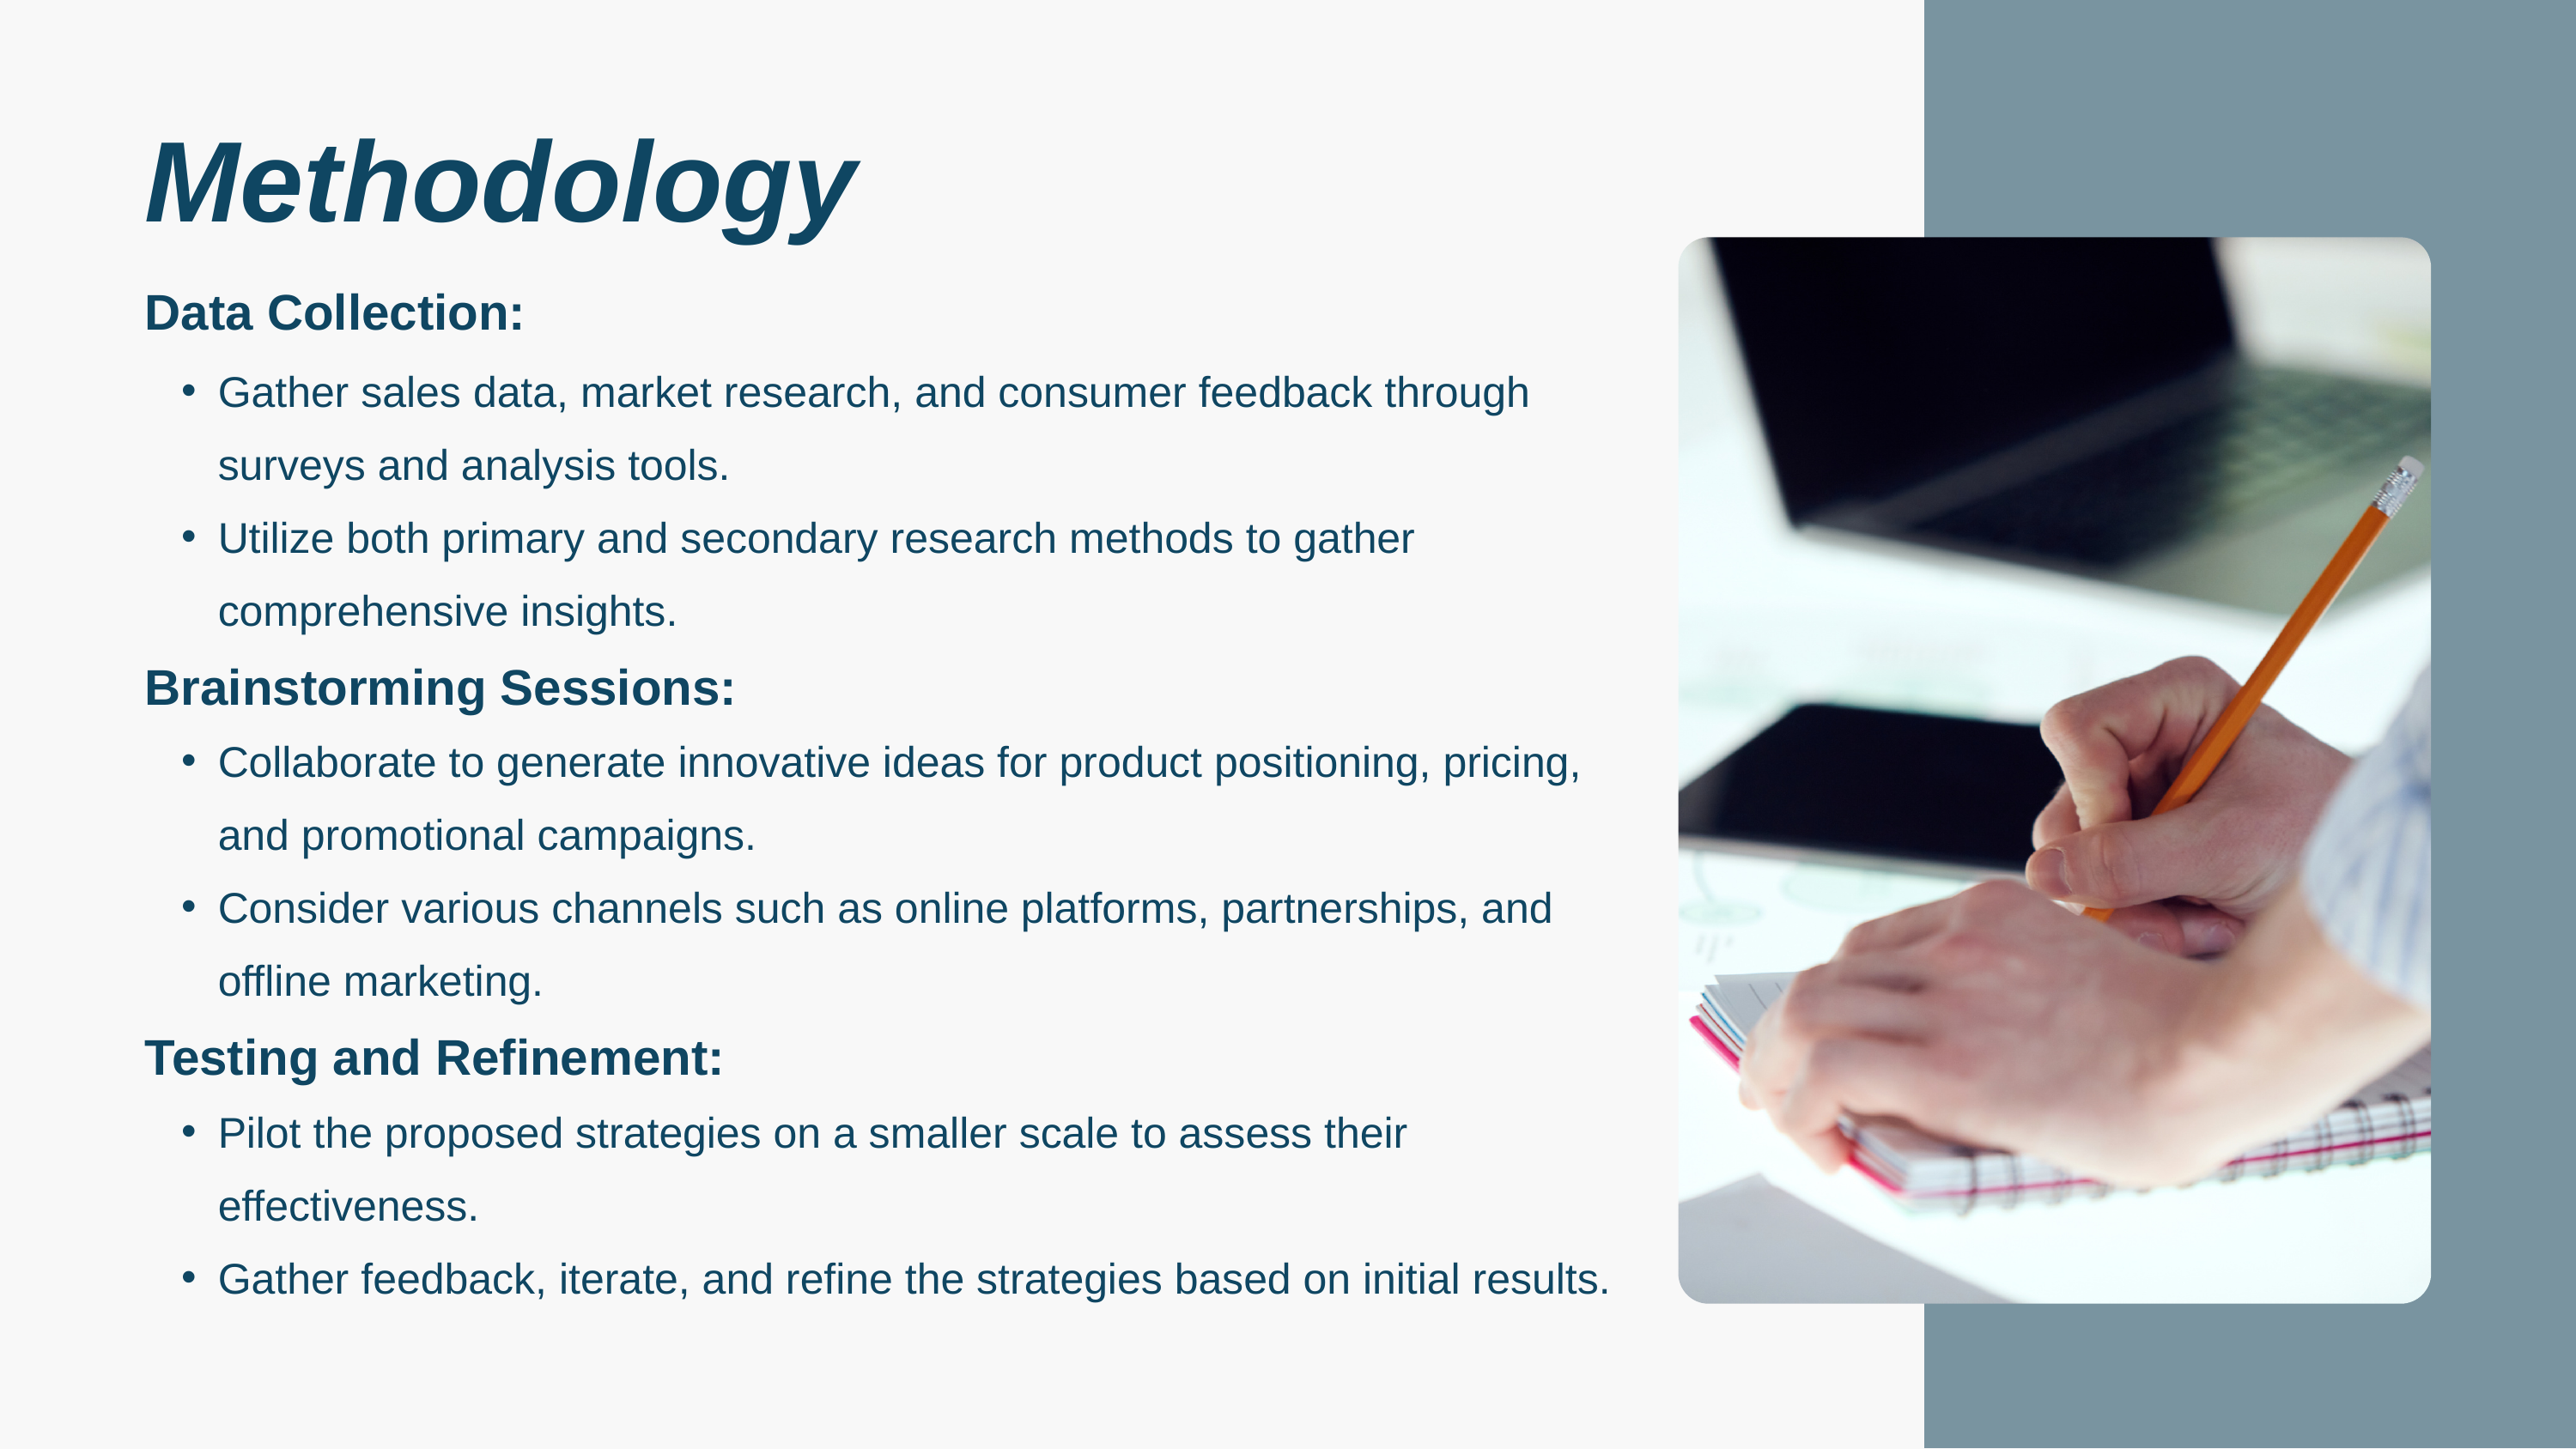

Methodology

Data Collection:
Gather sales data, market research, and consumer feedback through surveys and analysis tools.
Utilize both primary and secondary research methods to gather comprehensive insights.
Brainstorming Sessions:
Collaborate to generate innovative ideas for product positioning, pricing, and promotional campaigns.
Consider various channels such as online platforms, partnerships, and offline marketing.
Testing and Refinement:
Pilot the proposed strategies on a smaller scale to assess their effectiveness.
Gather feedback, iterate, and refine the strategies based on initial results.